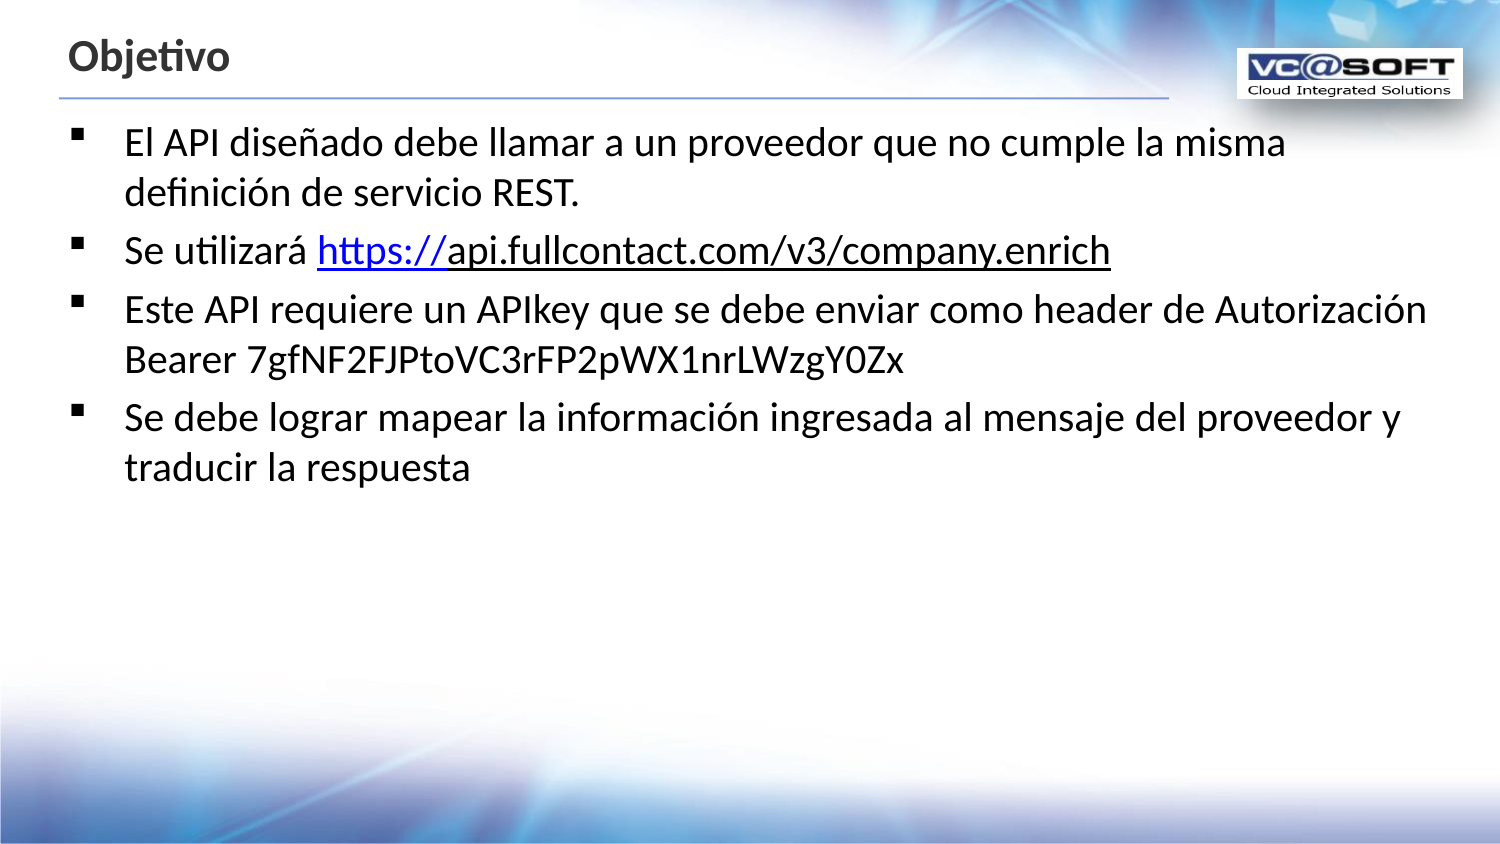

# Objetivo
El API diseñado debe llamar a un proveedor que no cumple la misma definición de servicio REST.
Se utilizará https://api.fullcontact.com/v3/company.enrich
Este API requiere un APIkey que se debe enviar como header de Autorización Bearer 7gfNF2FJPtoVC3rFP2pWX1nrLWzgY0Zx
Se debe lograr mapear la información ingresada al mensaje del proveedor y traducir la respuesta